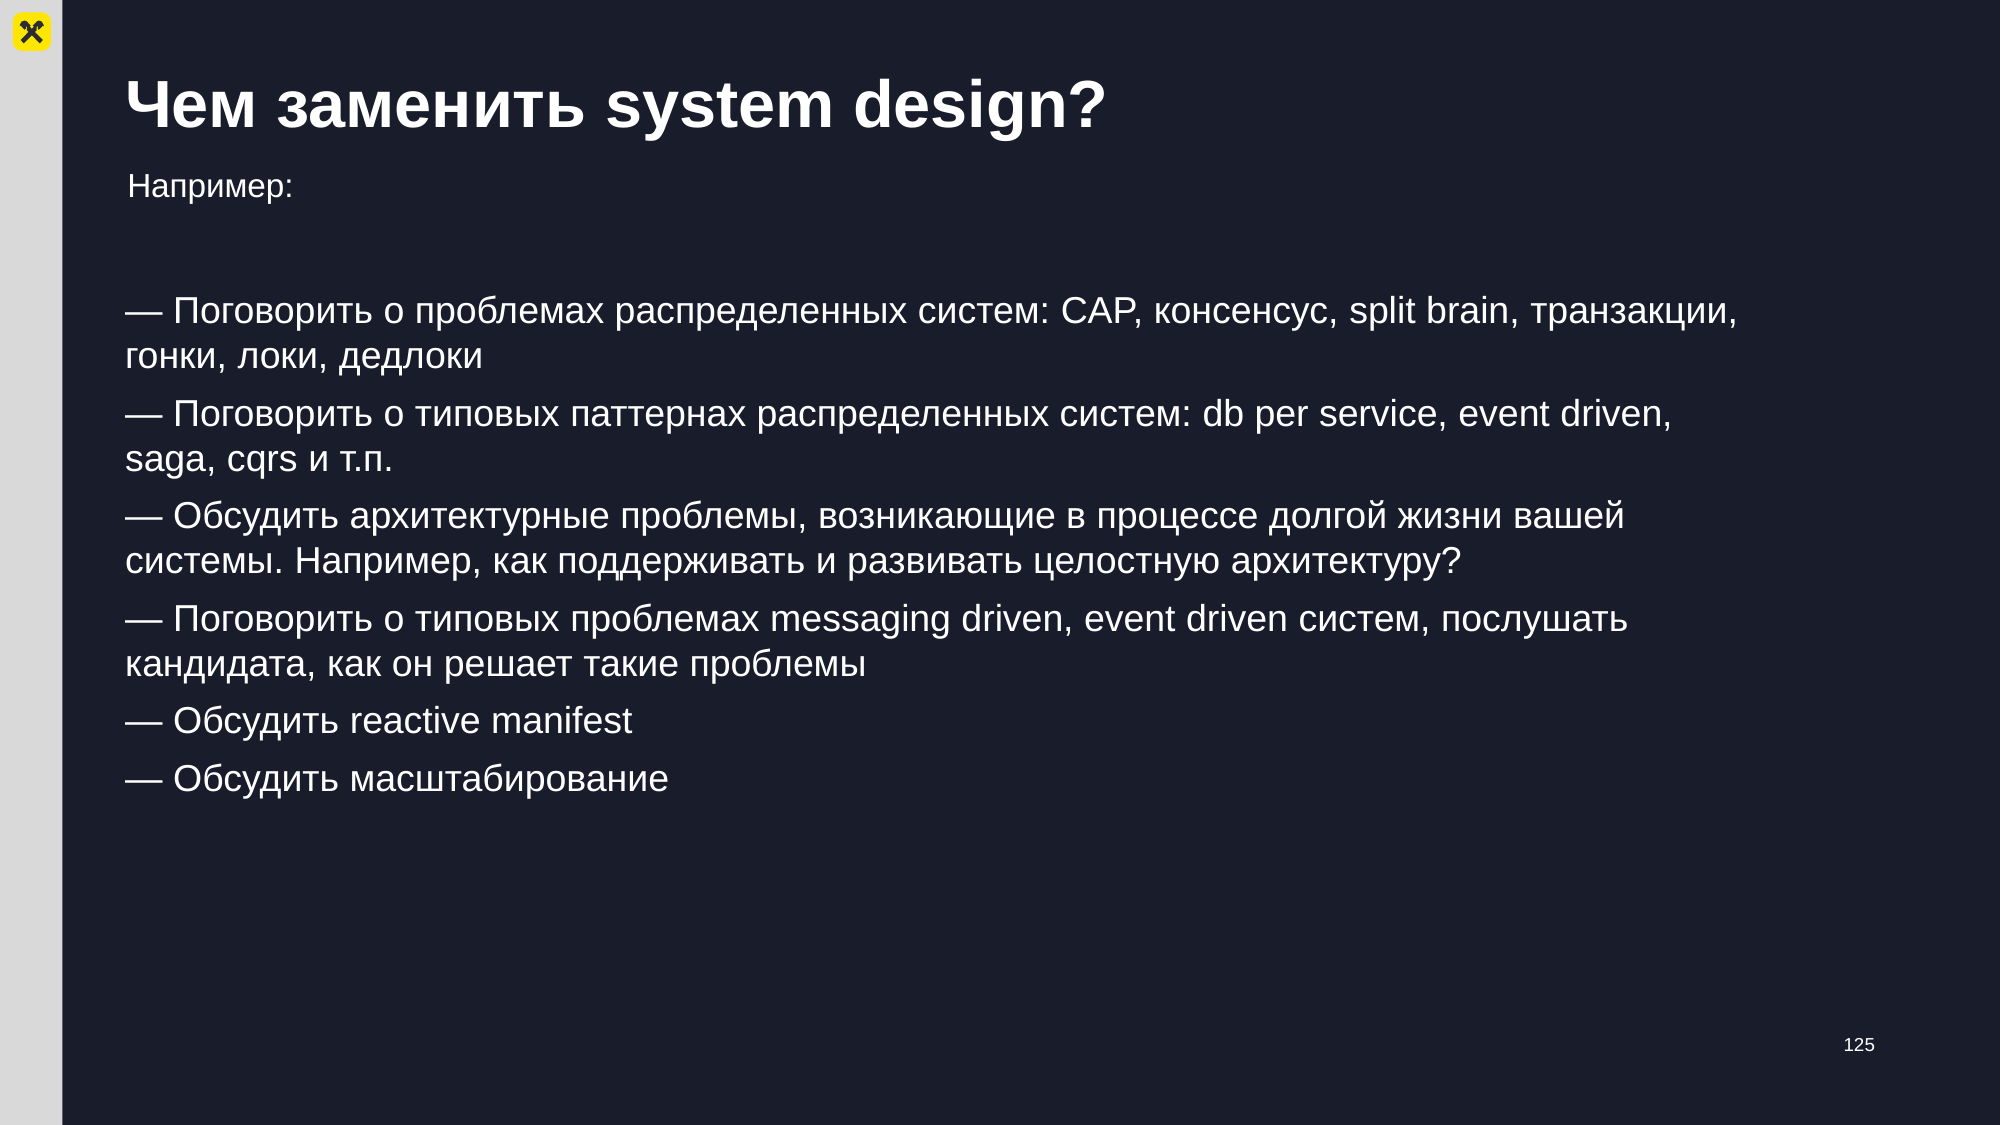

# Чем заменить system design?
Например:
— Поговорить о проблемах распределенных систем: CAP, консенсус, split brain, транзакции, гонки, локи, дедлоки
— Поговорить о типовых паттернах распределенных систем: db per service, event driven, saga, cqrs и т.п.
— Обсудить архитектурные проблемы, возникающие в процессе долгой жизни вашей системы. Например, как поддерживать и развивать целостную архитектуру?
— Поговорить о типовых проблемах messaging driven, event driven систем, послушать кандидата, как он решает такие проблемы
— Обсудить reactive manifest
— Обсудить масштабирование

125